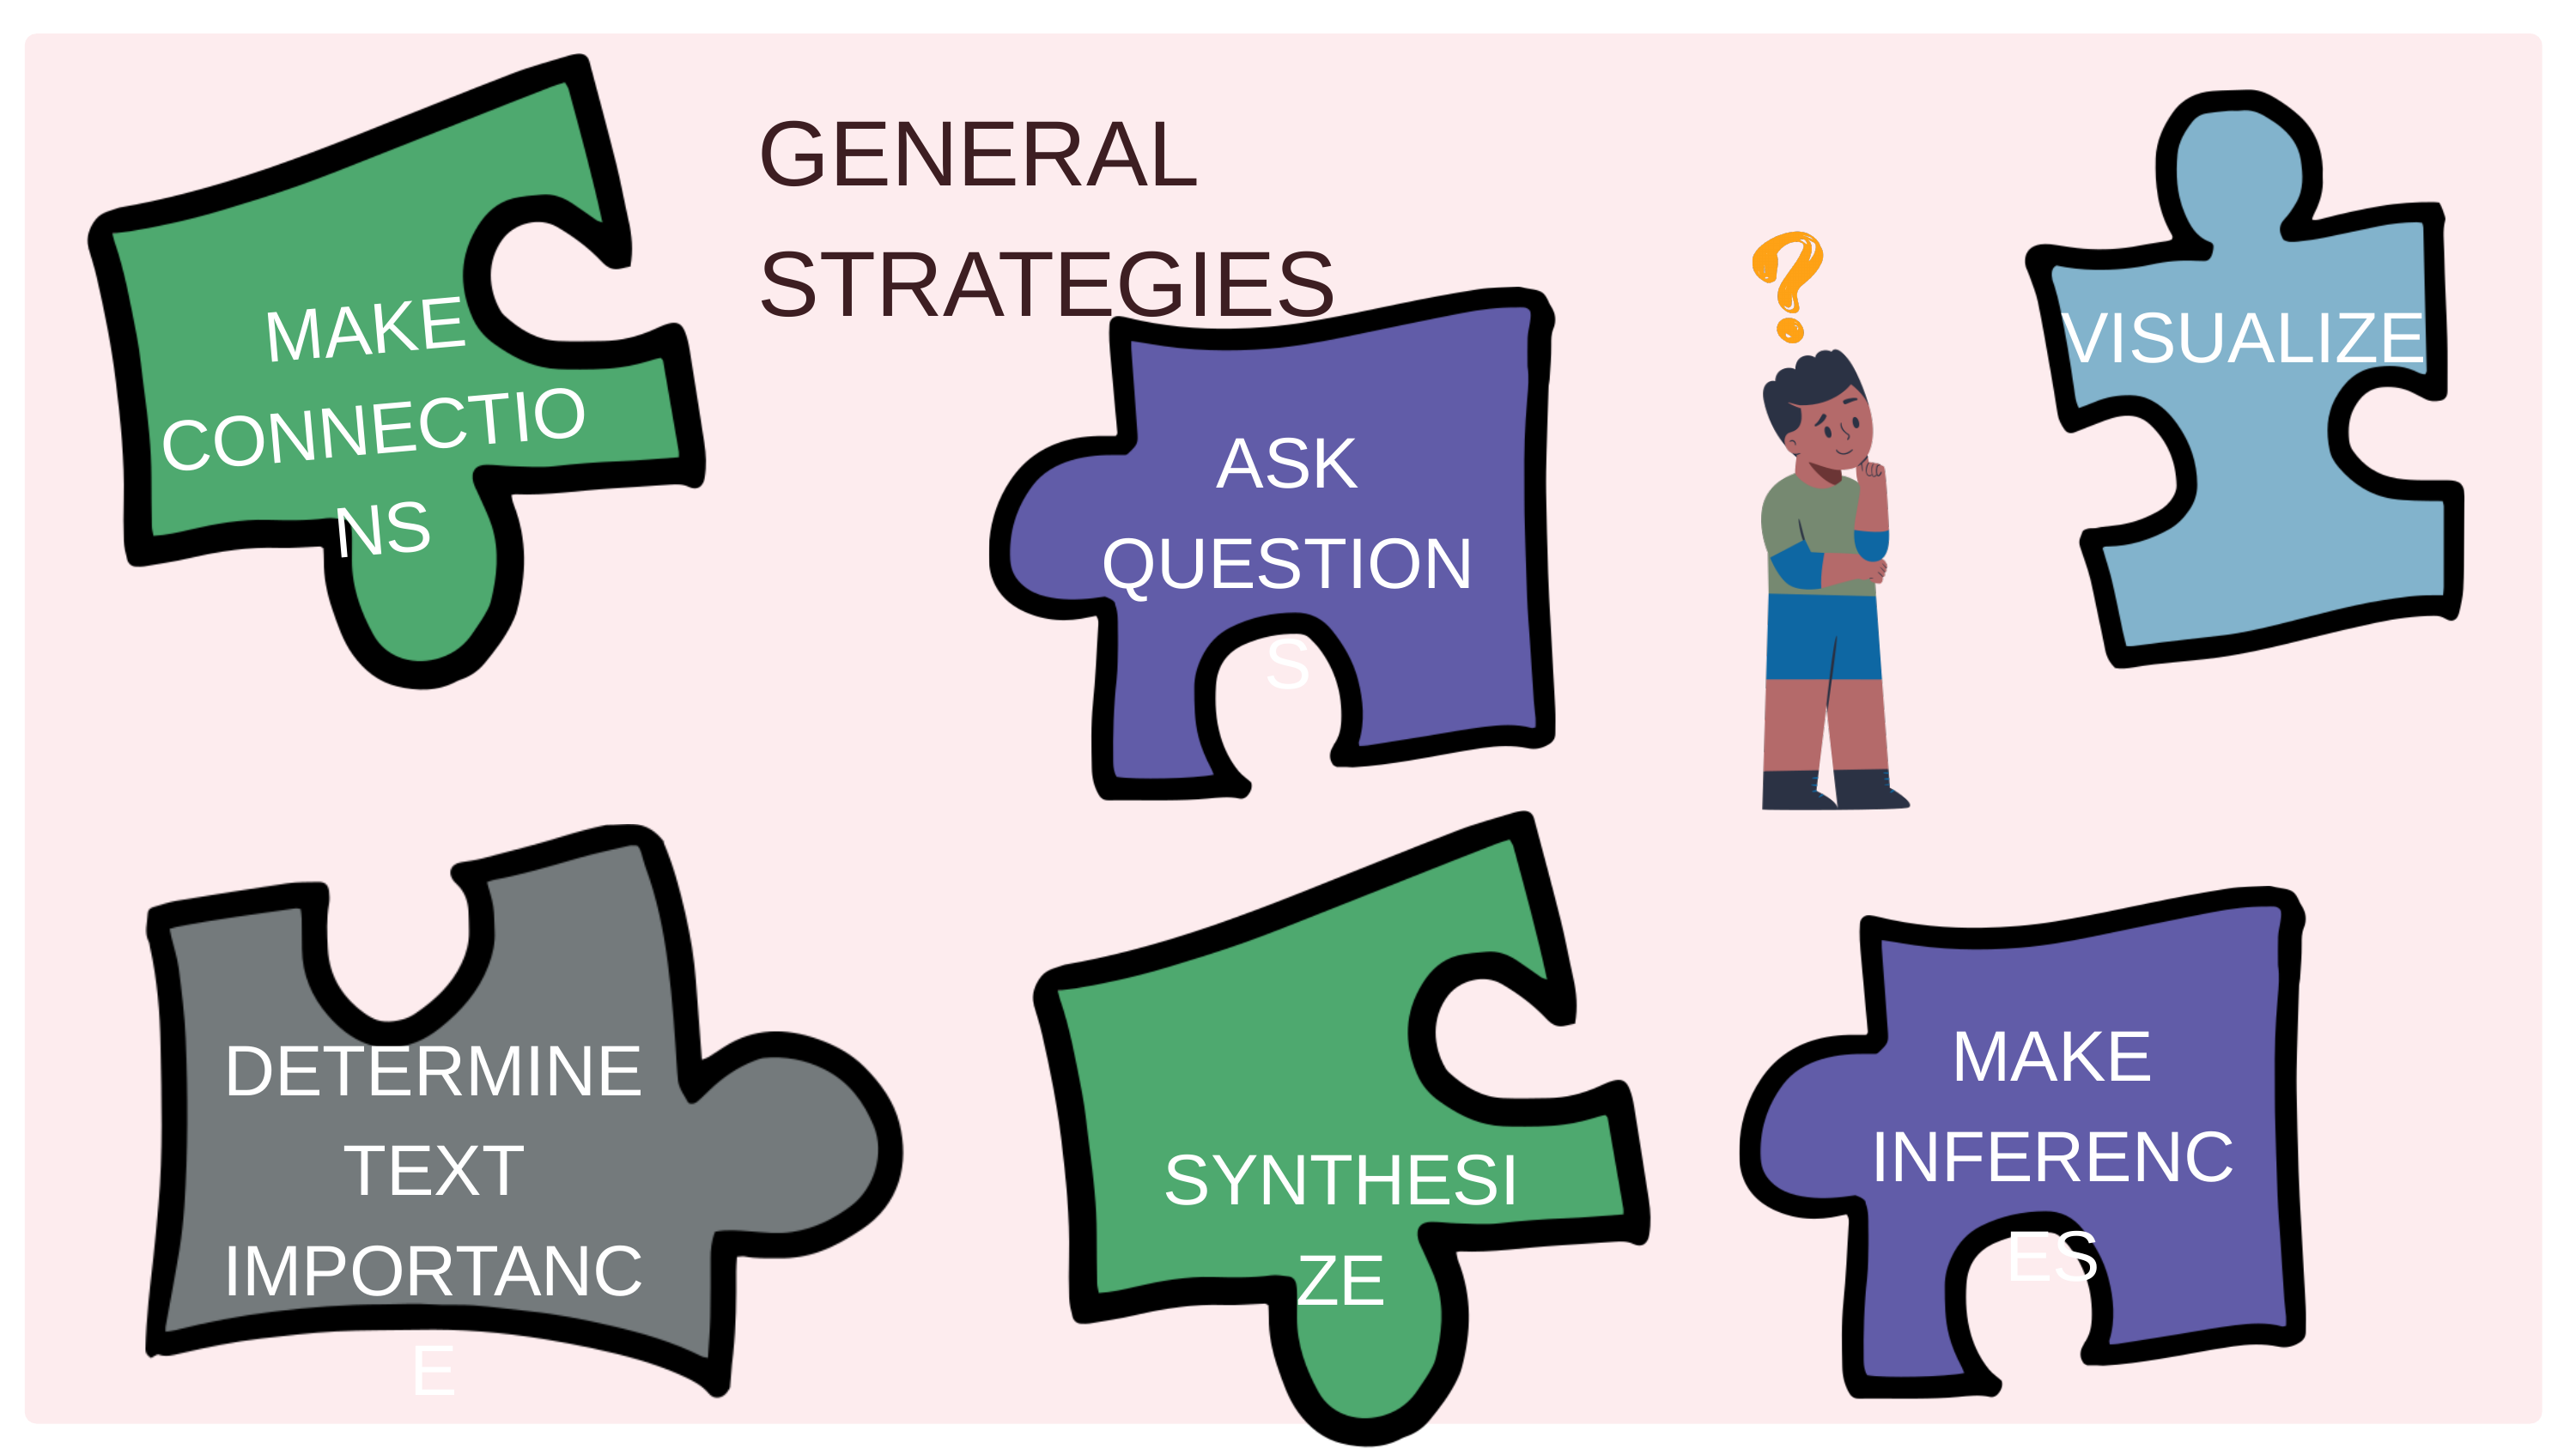

GENERAL STRATEGIES

MAKE CONNECTIONS
VISUALIZE

ASK QUESTIONS

MAKE INFERENCES
DETERMINE TEXT IMPORTANCE
SYNTHESIZE